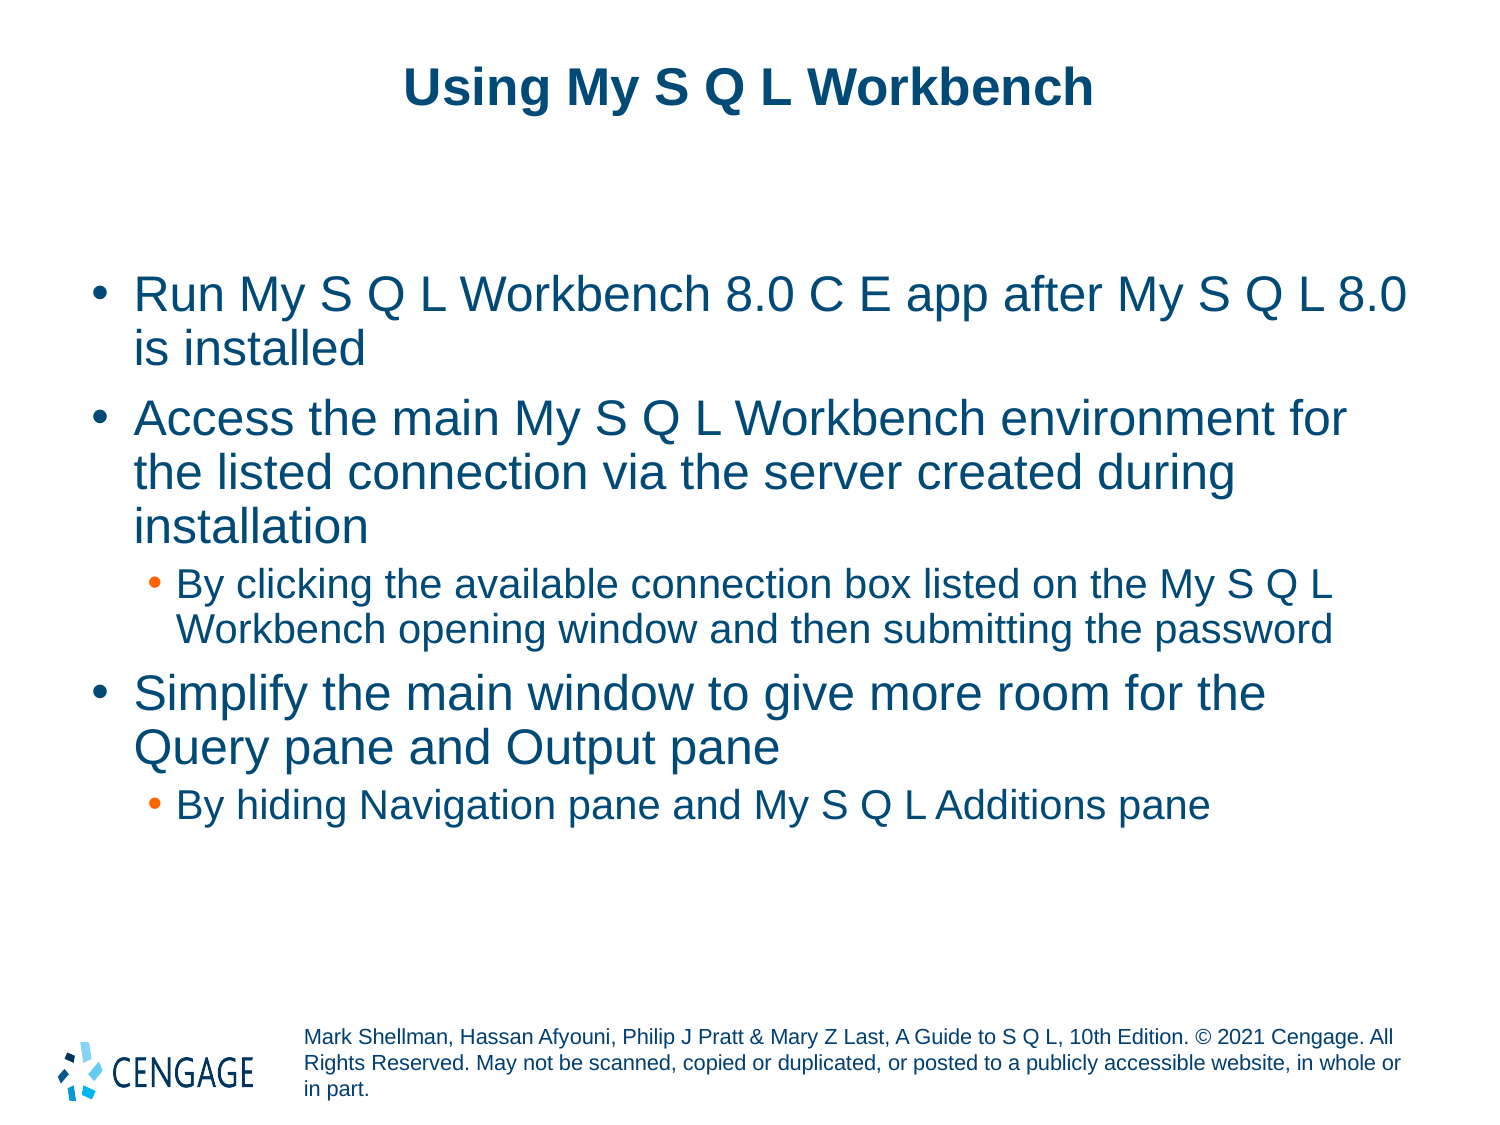

# Using My S Q L Workbench
Run My S Q L Workbench 8.0 C E app after My S Q L 8.0 is installed
Access the main My S Q L Workbench environment for the listed connection via the server created during installation
By clicking the available connection box listed on the My S Q L Workbench opening window and then submitting the password
Simplify the main window to give more room for the Query pane and Output pane
By hiding Navigation pane and My S Q L Additions pane